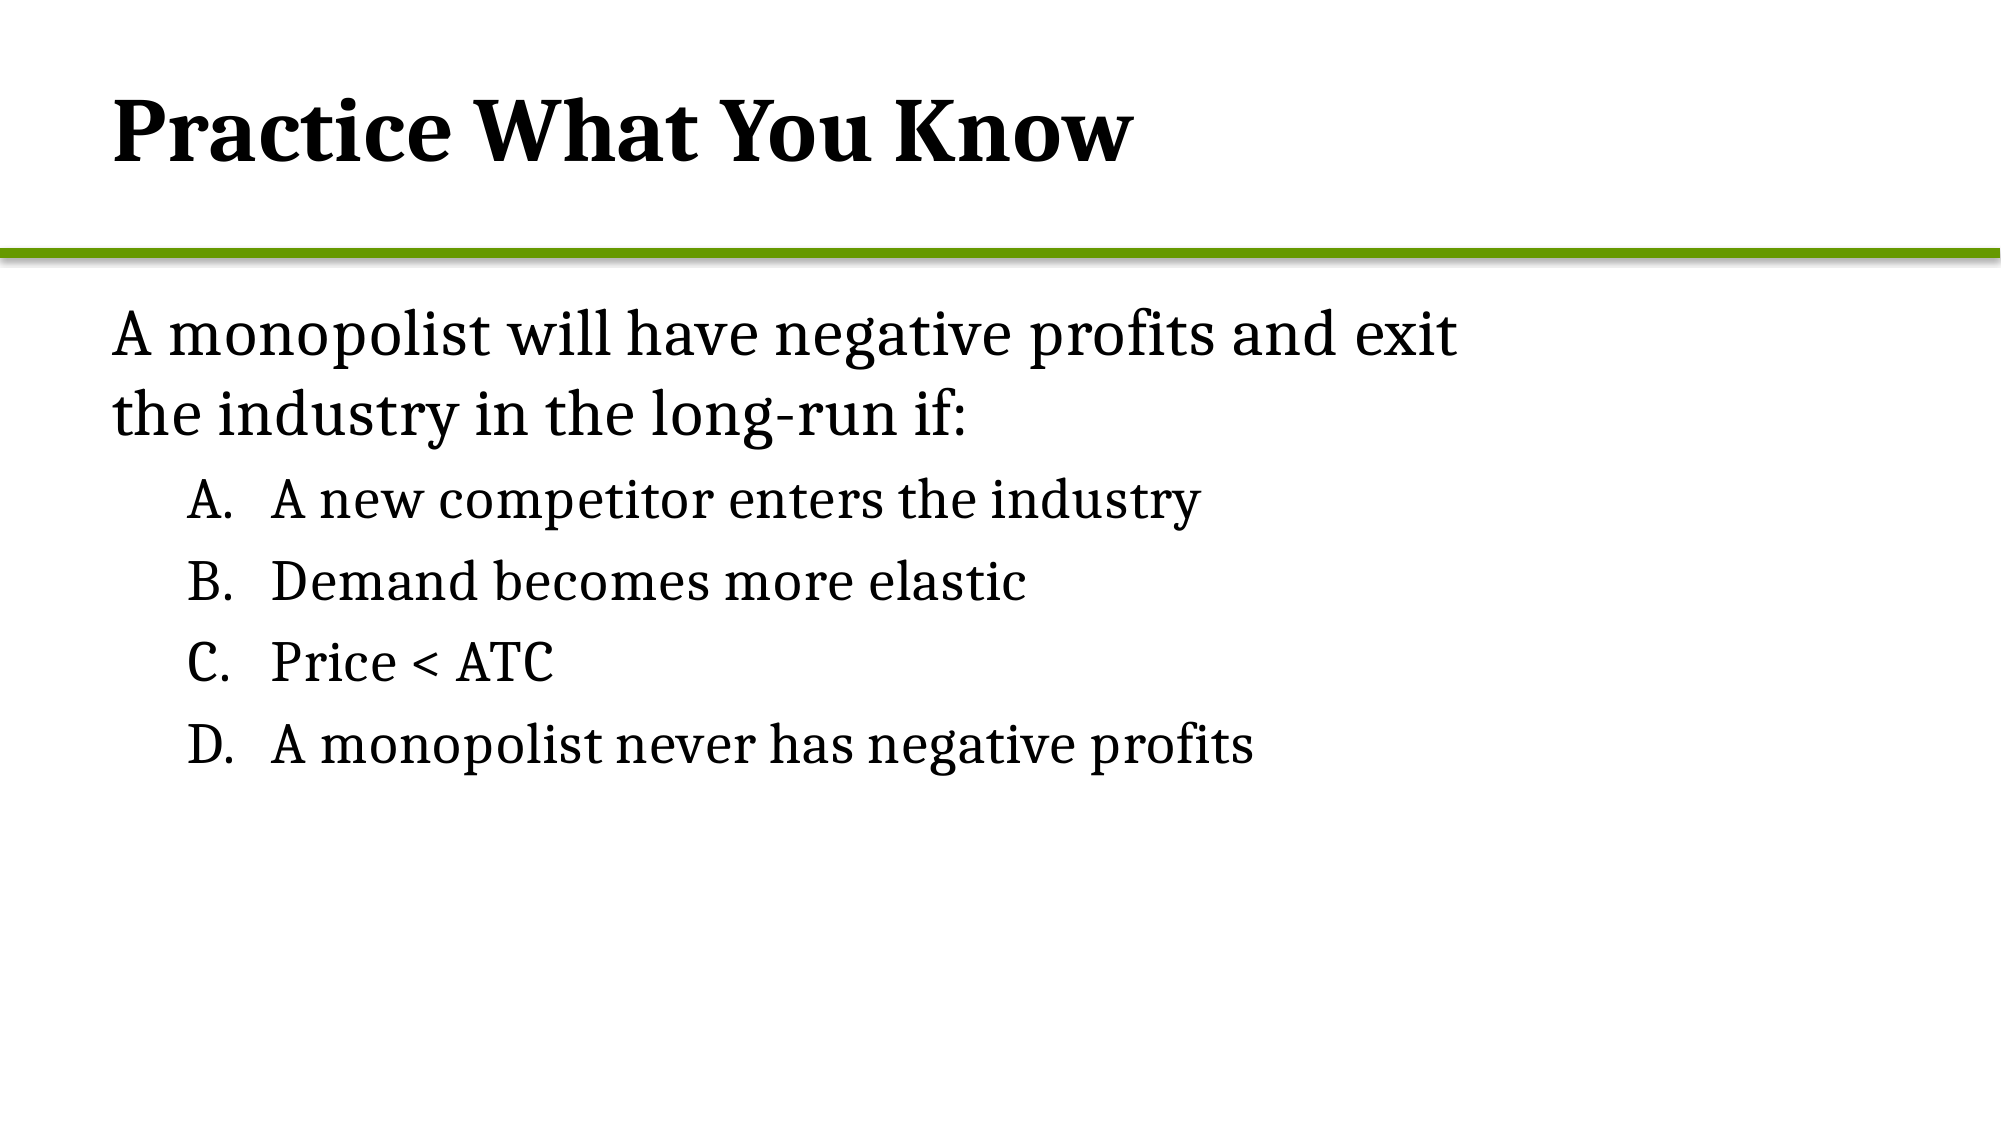

Practice What You Know
A monopolist will have negative profits and exit the industry in the long-run if:
A new competitor enters the industry
Demand becomes more elastic
Price < ATC
A monopolist never has negative profits